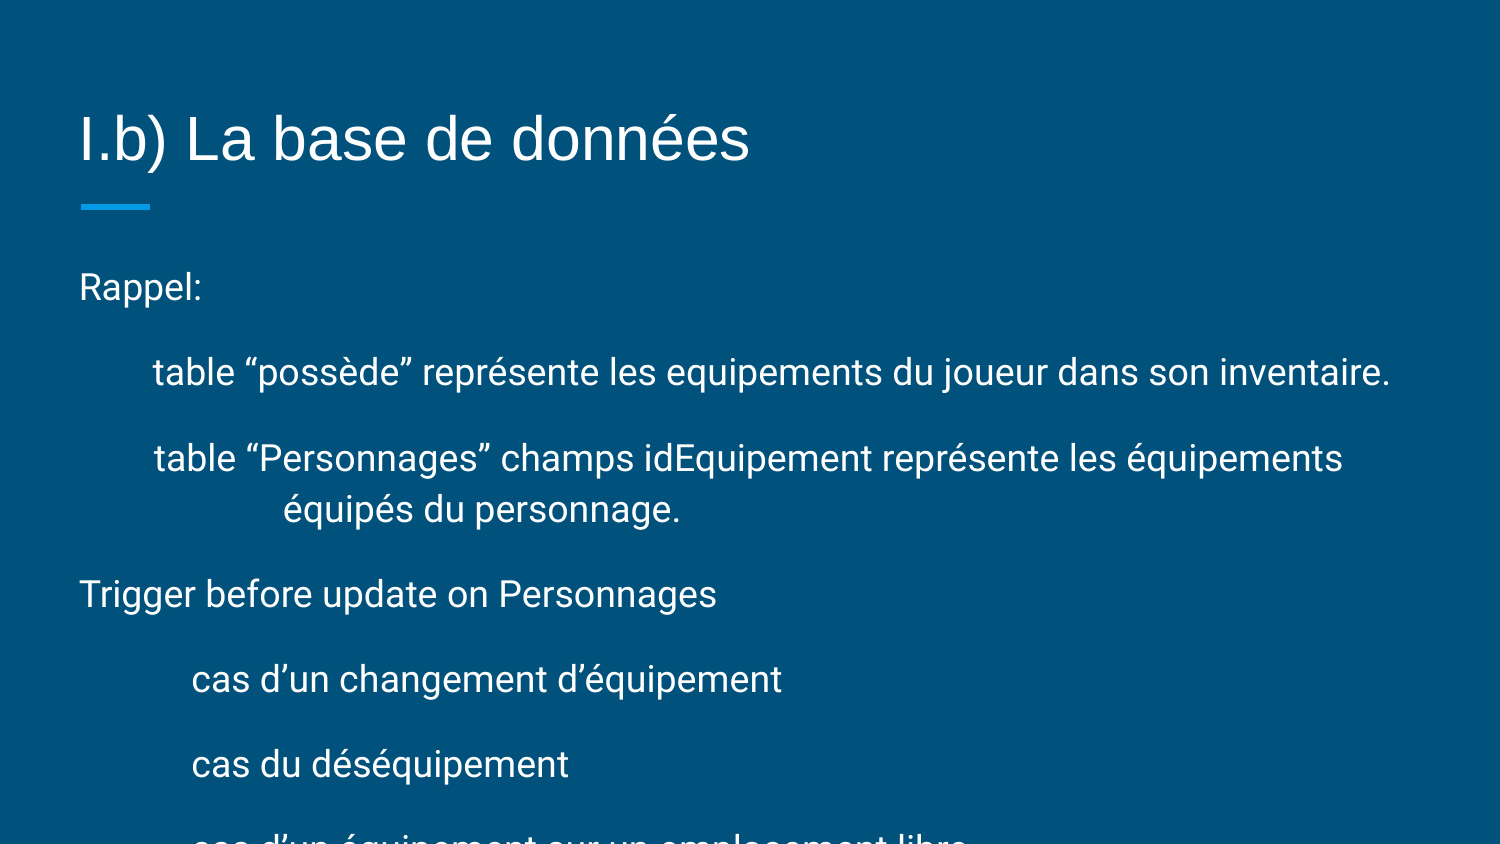

# I.b) La base de données
Rappel:
        table “possède” représente les equipements du joueur dans son inventaire.
table “Personnages” champs idEquipement représente les équipements                              équipés du personnage.
Trigger before update on Personnages
cas d’un changement d’équipement
cas du déséquipement
cas d’un équipement sur un emplacement libre